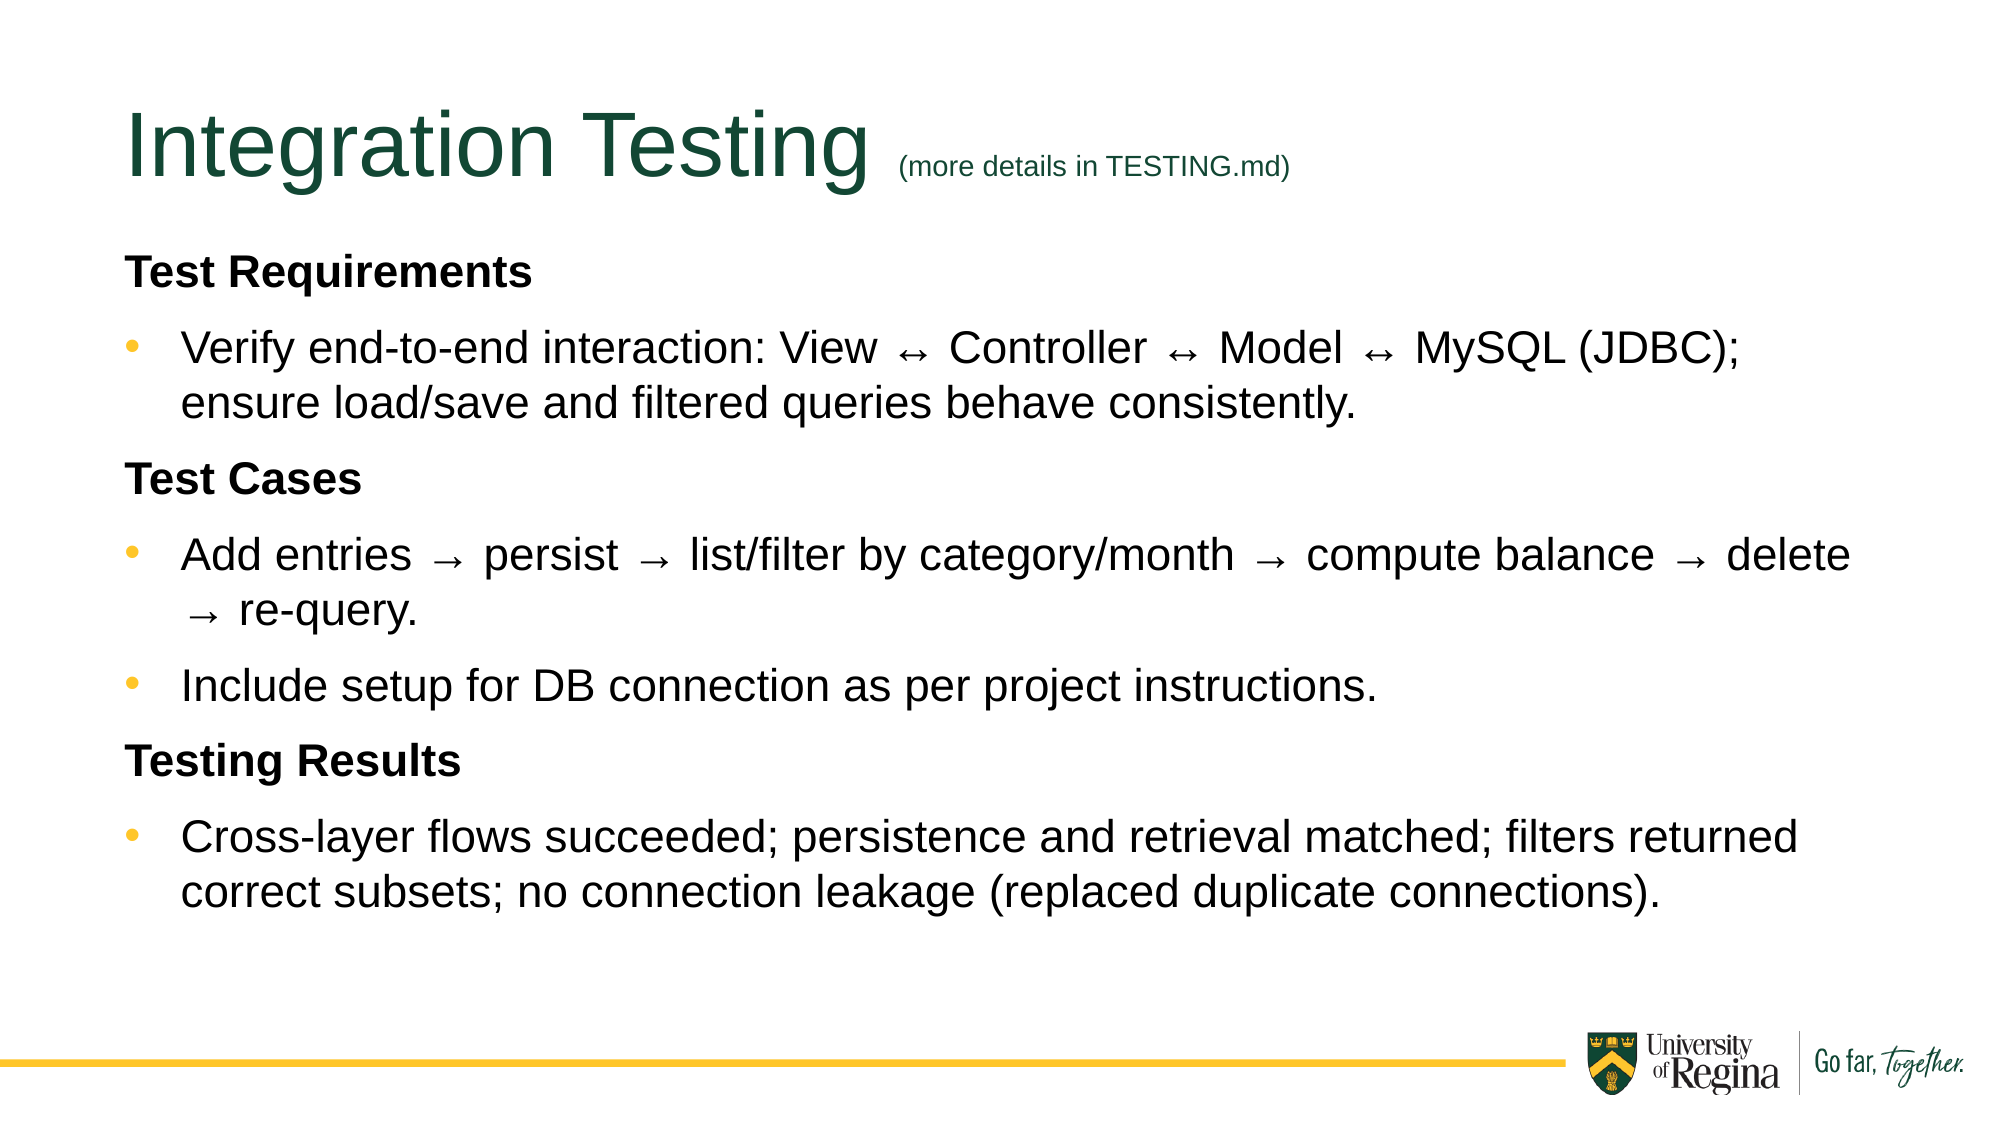

Integration Testing (more details in TESTING.md)
Test Requirements
Verify end‑to‑end interaction: View ↔ Controller ↔ Model ↔ MySQL (JDBC); ensure load/save and filtered queries behave consistently.
Test Cases
Add entries → persist → list/filter by category/month → compute balance → delete → re‑query.
Include setup for DB connection as per project instructions.
Testing Results
Cross‑layer flows succeeded; persistence and retrieval matched; filters returned correct subsets; no connection leakage (replaced duplicate connections).